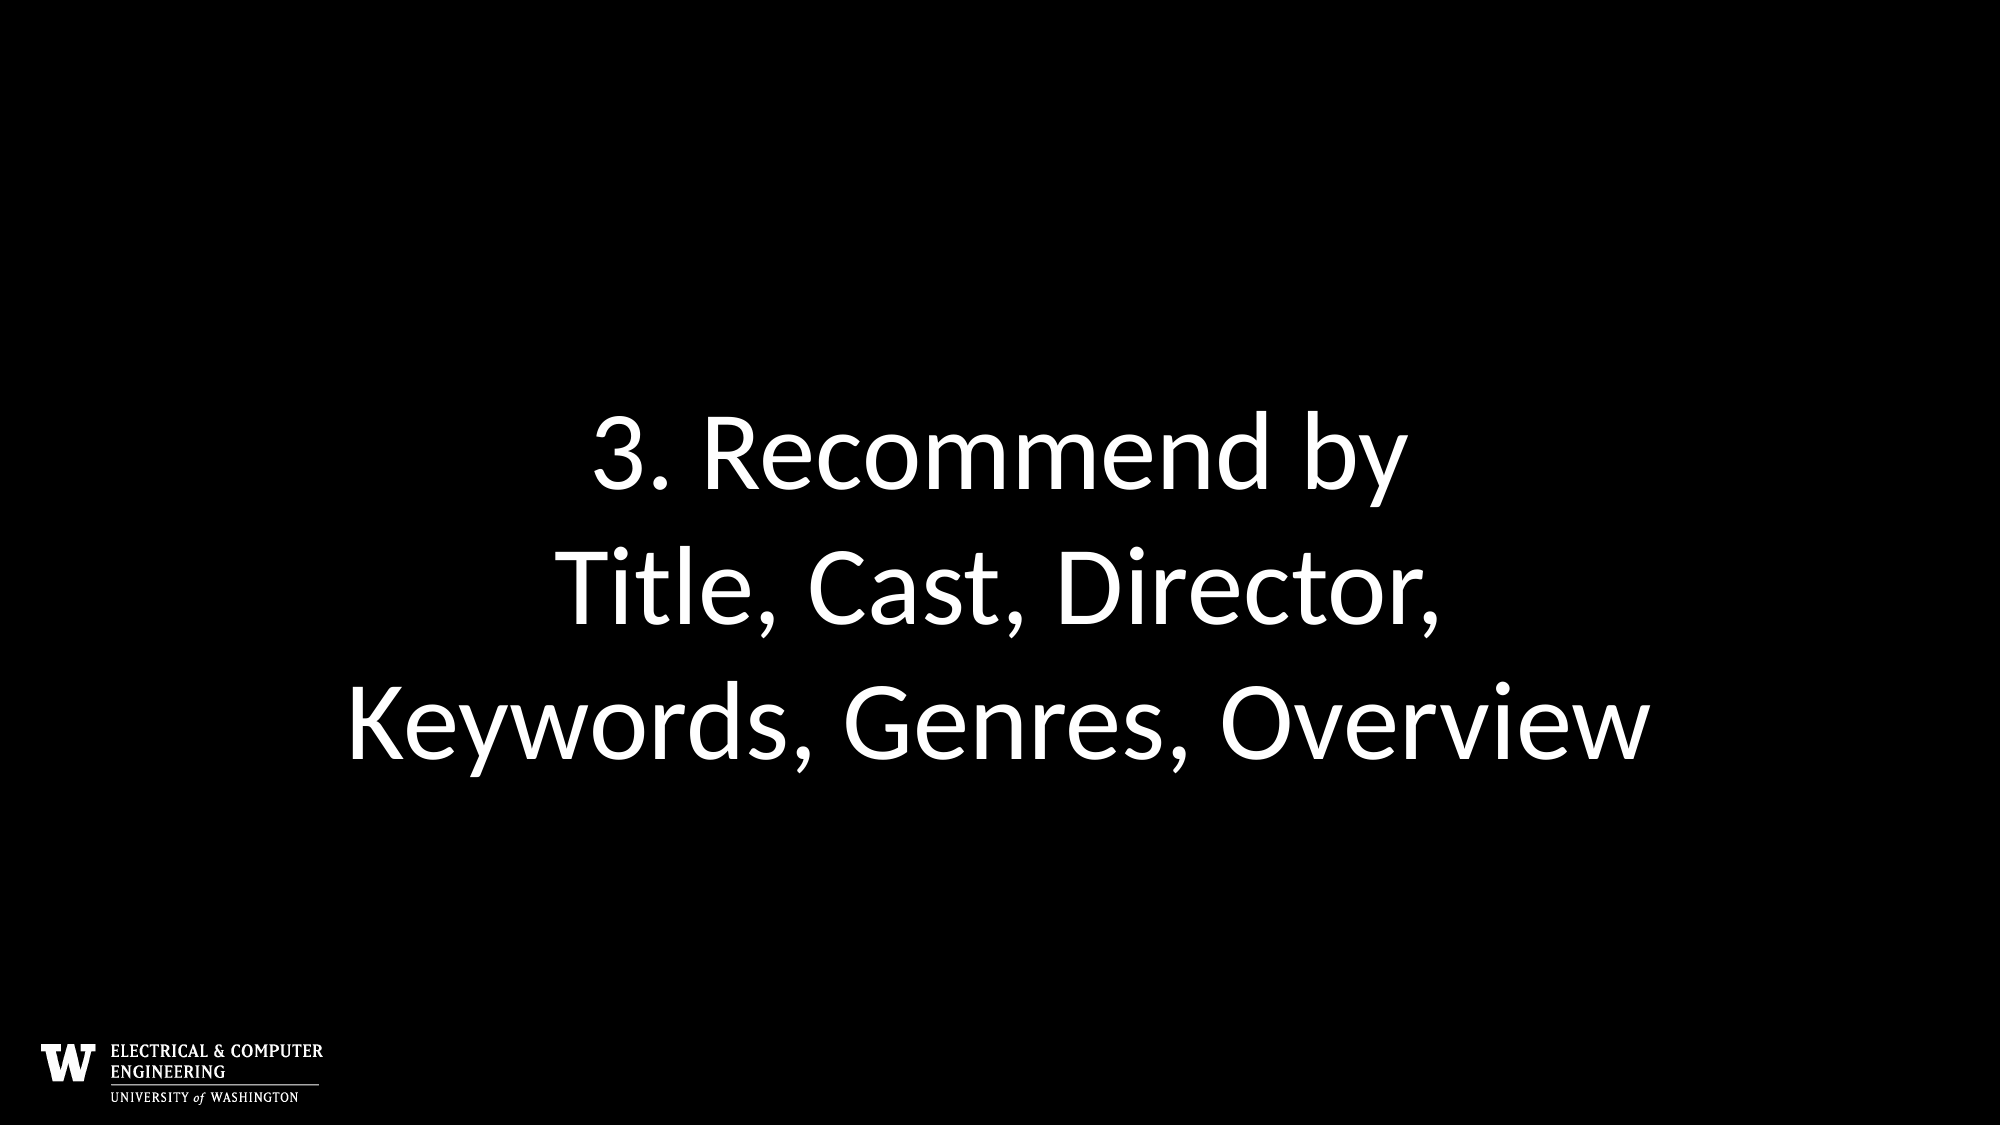

3. Recommend by
Title, Cast, Director,
Keywords, Genres, Overview